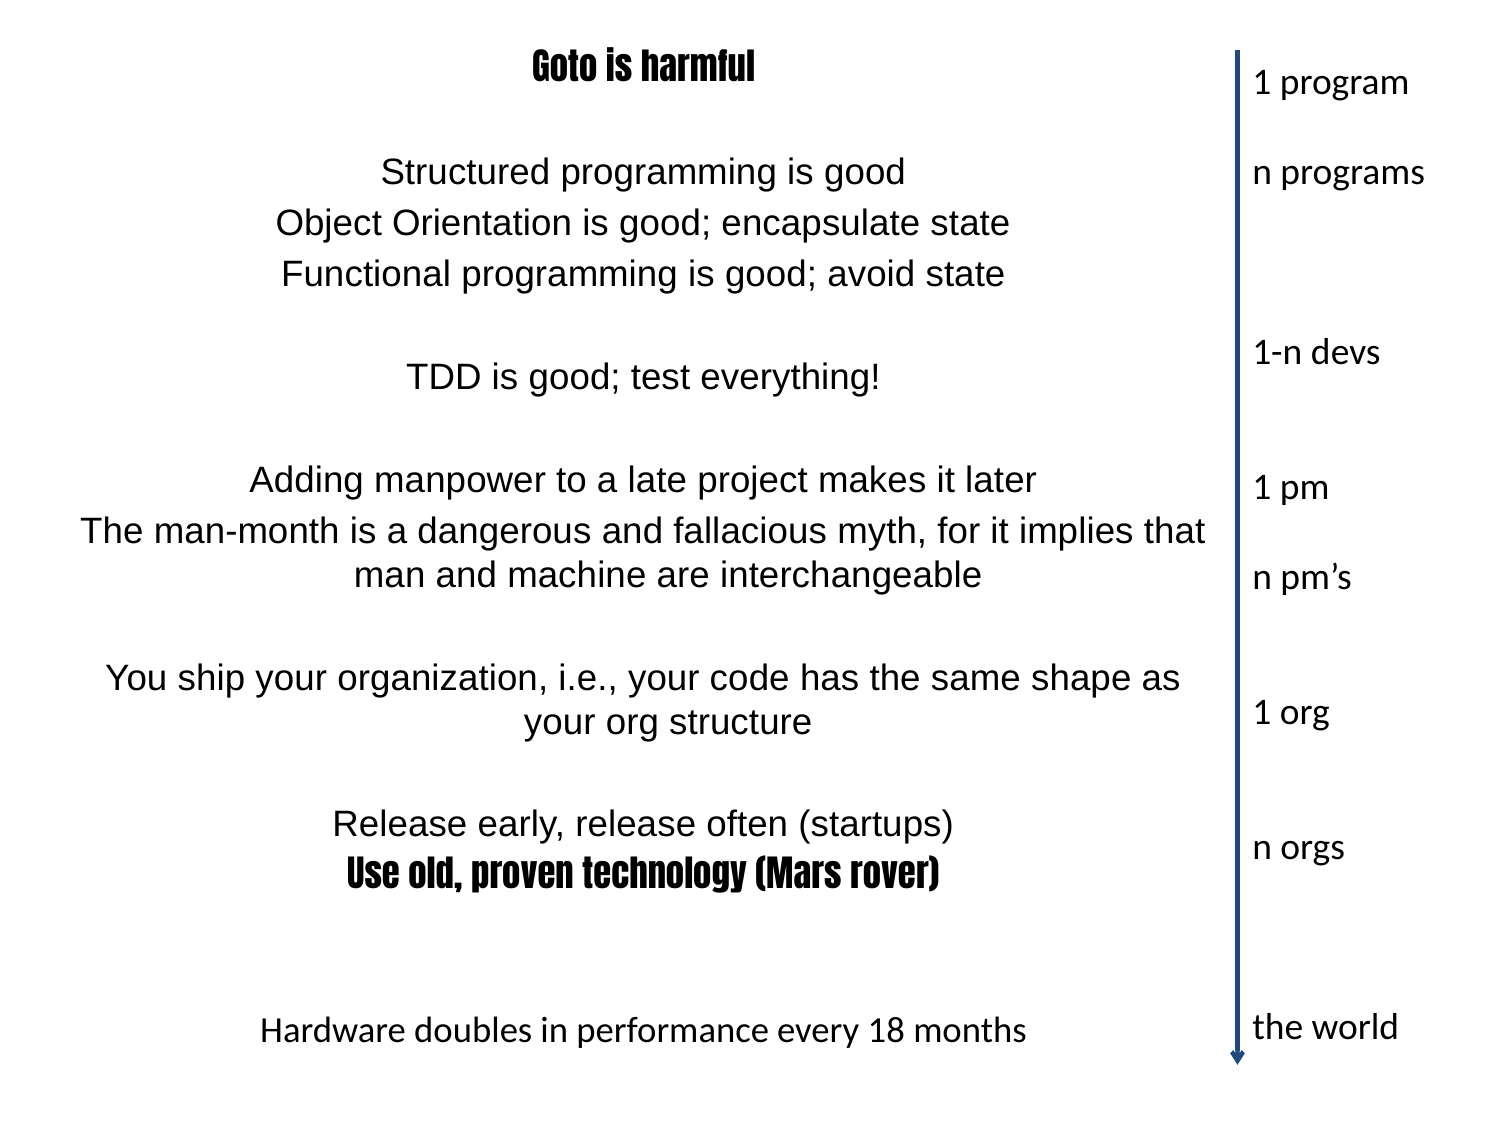

Goto is harmful

Structured programming is good
Object Orientation is good; encapsulate state
Functional programming is good; avoid state

TDD is good; test everything!

Adding manpower to a late project makes it later
The man-month is a dangerous and fallacious myth, for it implies that man and machine are interchangeable

You ship your organization, i.e., your code has the same shape as your org structure

Release early, release often (startups)
Use old, proven technology (Mars rover)

Hardware doubles in performance every 18 months
1 program

n programs

1-n devs

1 pm

n pm’s

1 org

n orgs

the world